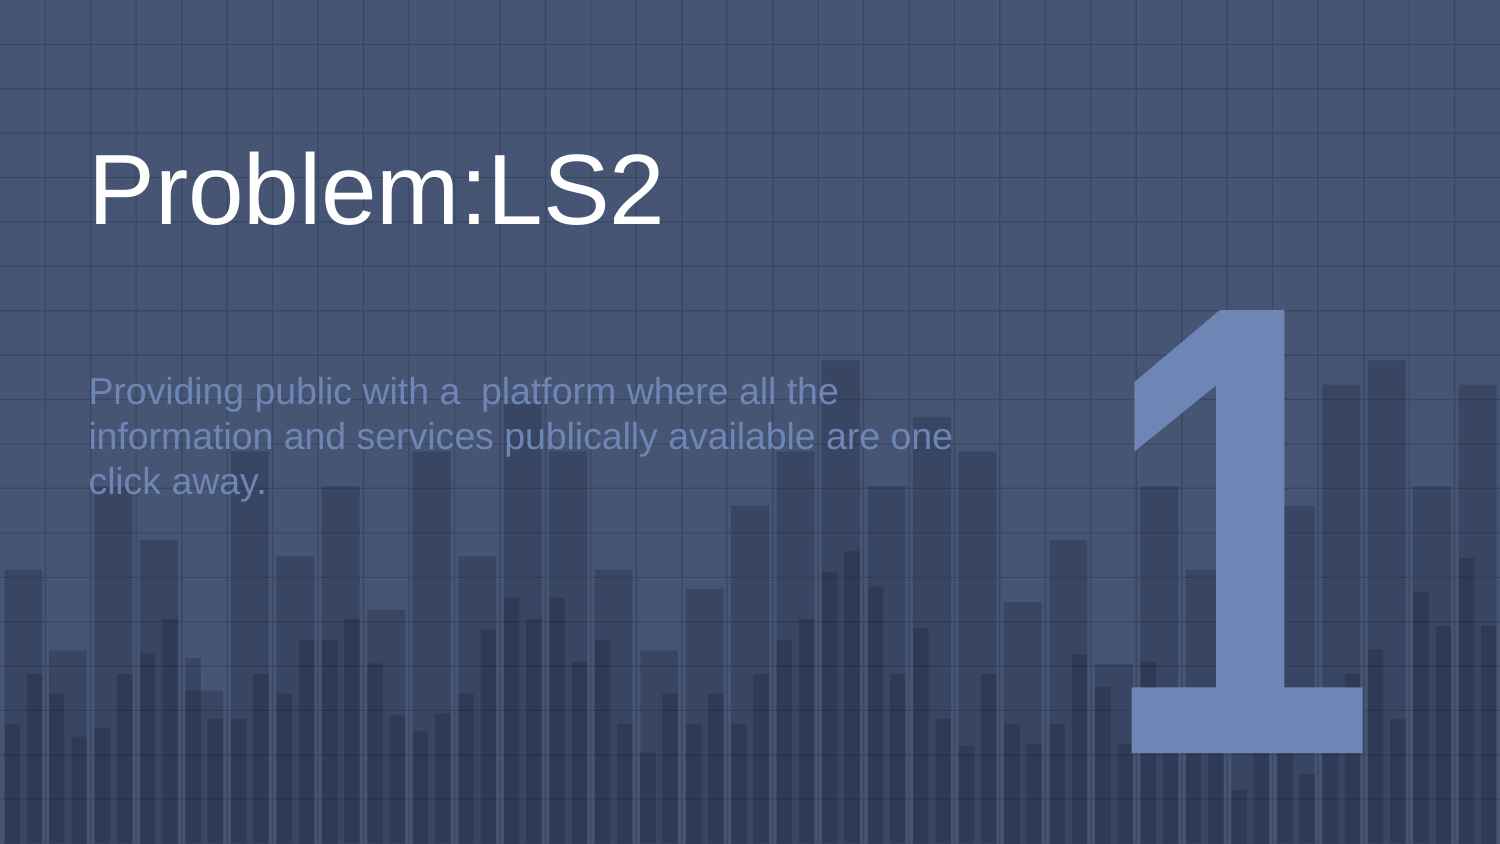

# Problem:LS2
1
Providing public with a  platform where all the information and services publically available are one click away.